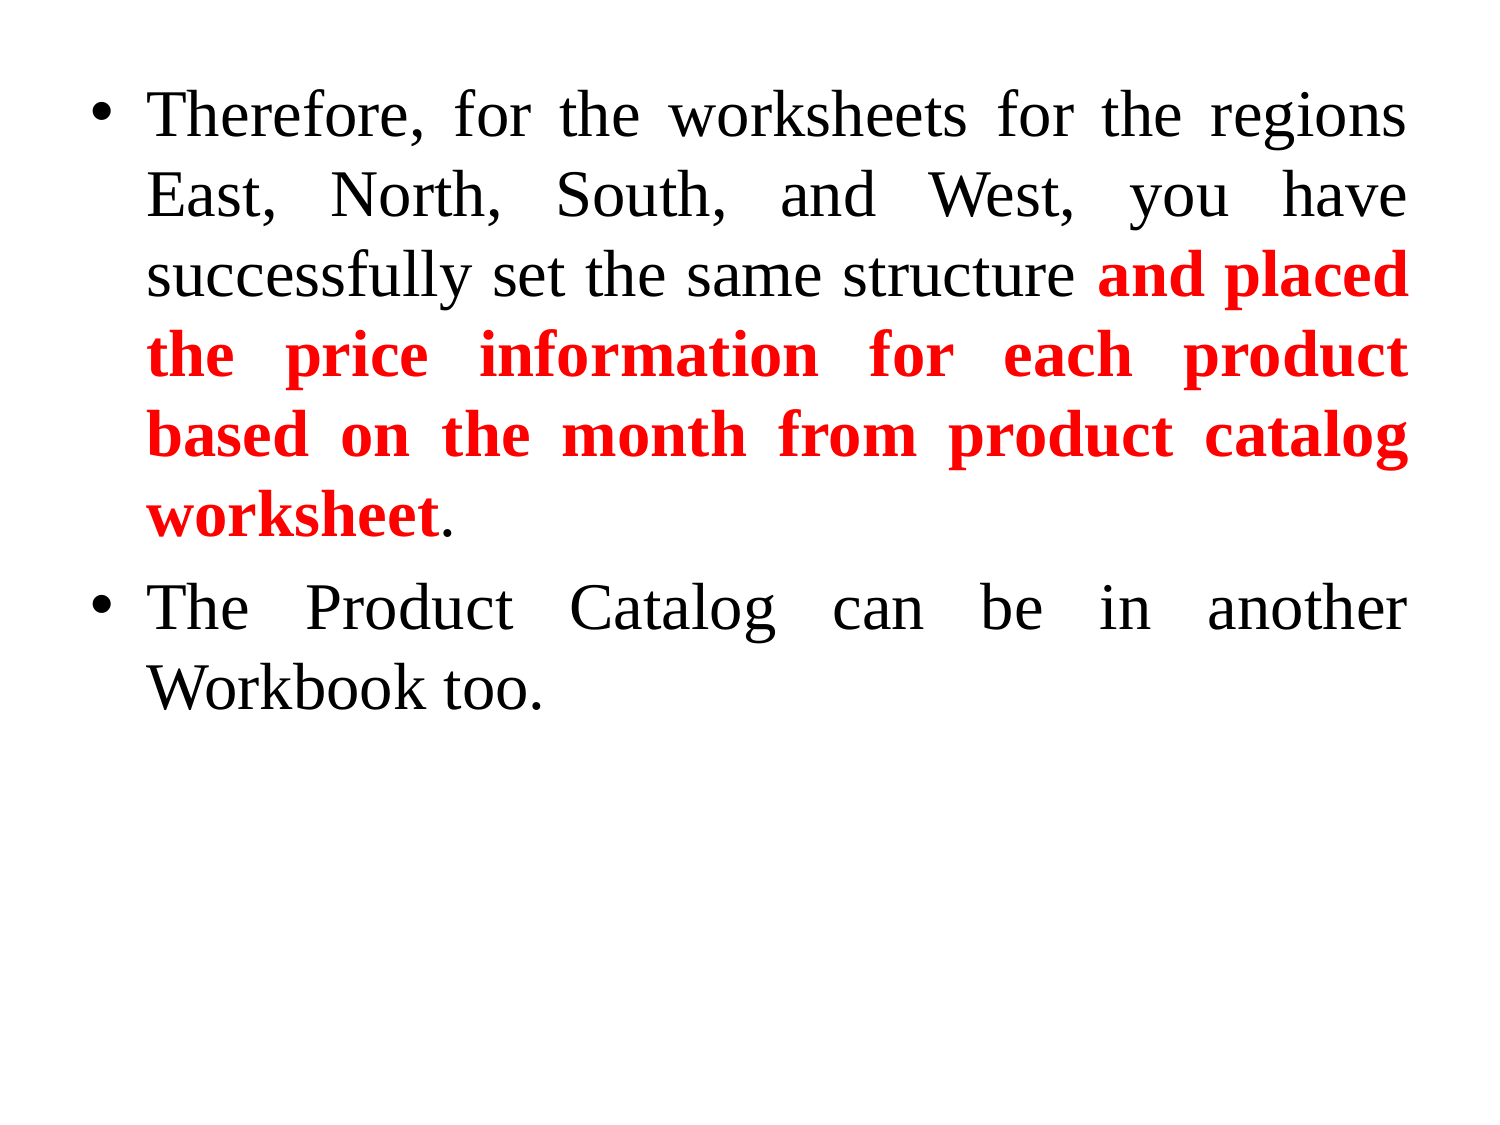

Therefore, for the worksheets for the regions East, North, South, and West, you have successfully set the same structure and placed the price information for each product based on the month from product catalog worksheet.
The Product Catalog can be in another Workbook too.